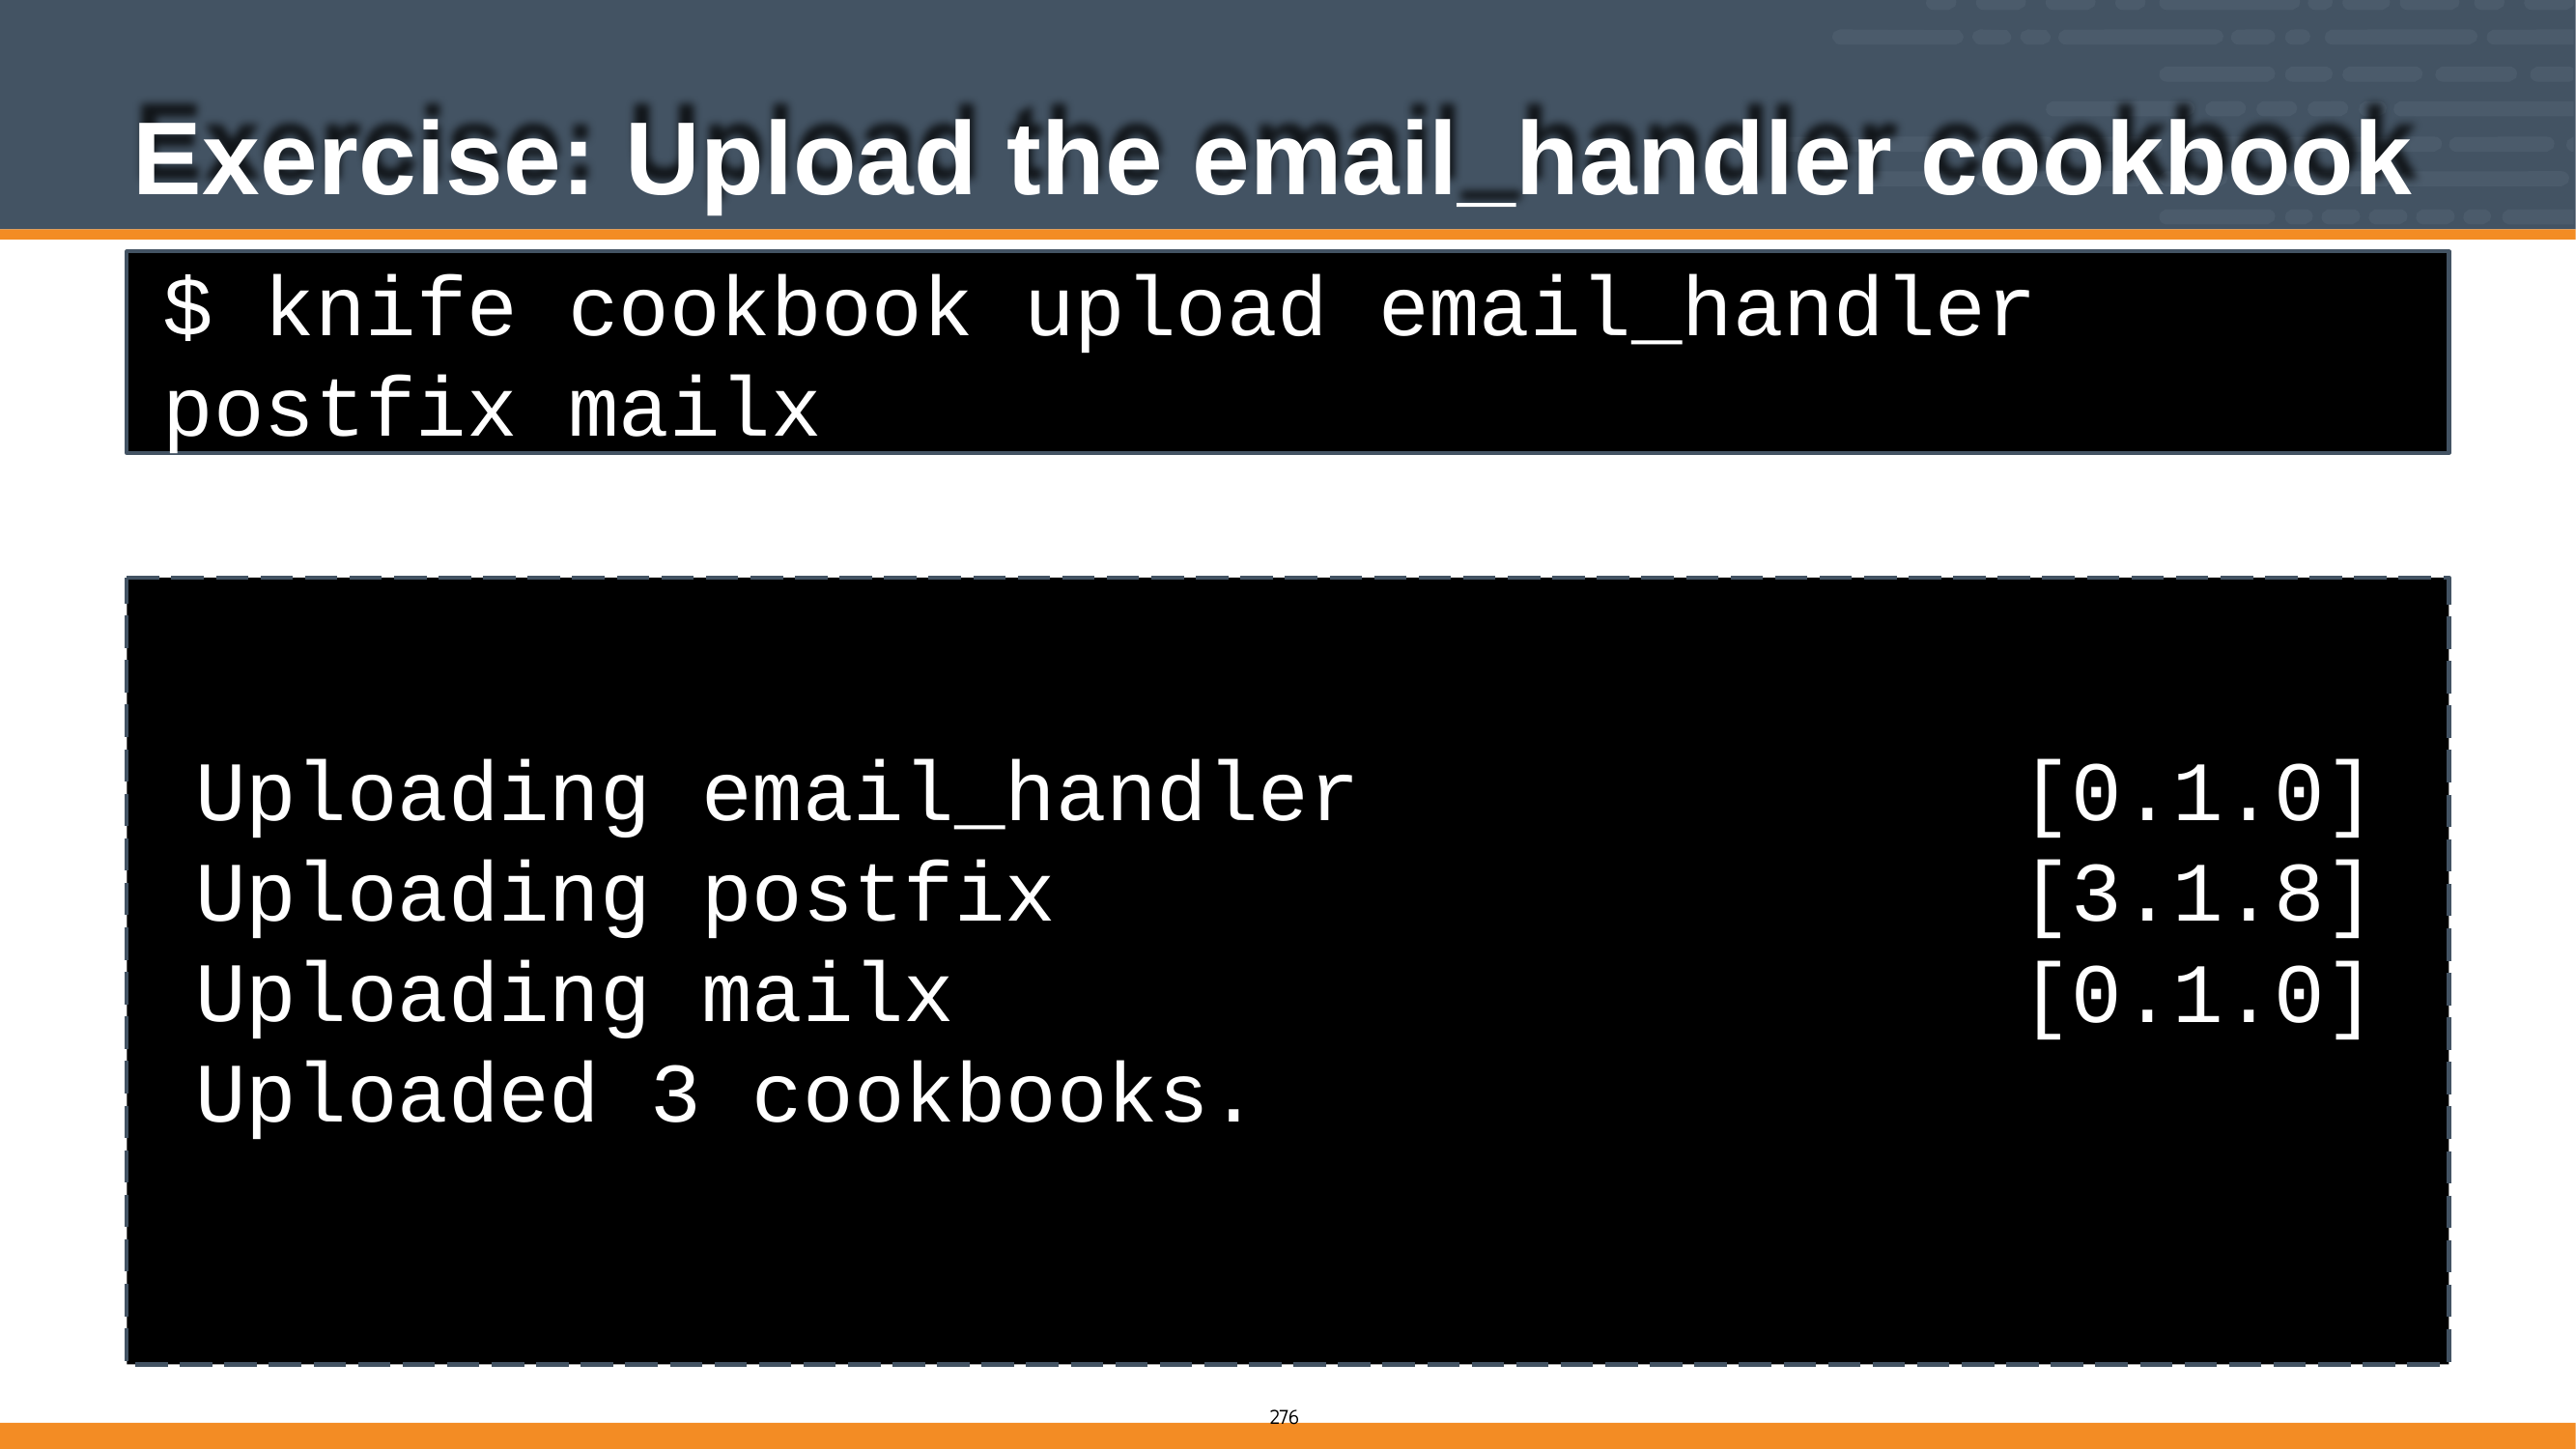

# Exercise: Upload the email_handler cookbook

$ knife cookbook upload email_handler postfix mailx

Uploading email_handler Uploading postfix Uploading mailx Uploaded 3 cookbooks.
[0.1.0]
[3.1.8]
[0.1.0]
276